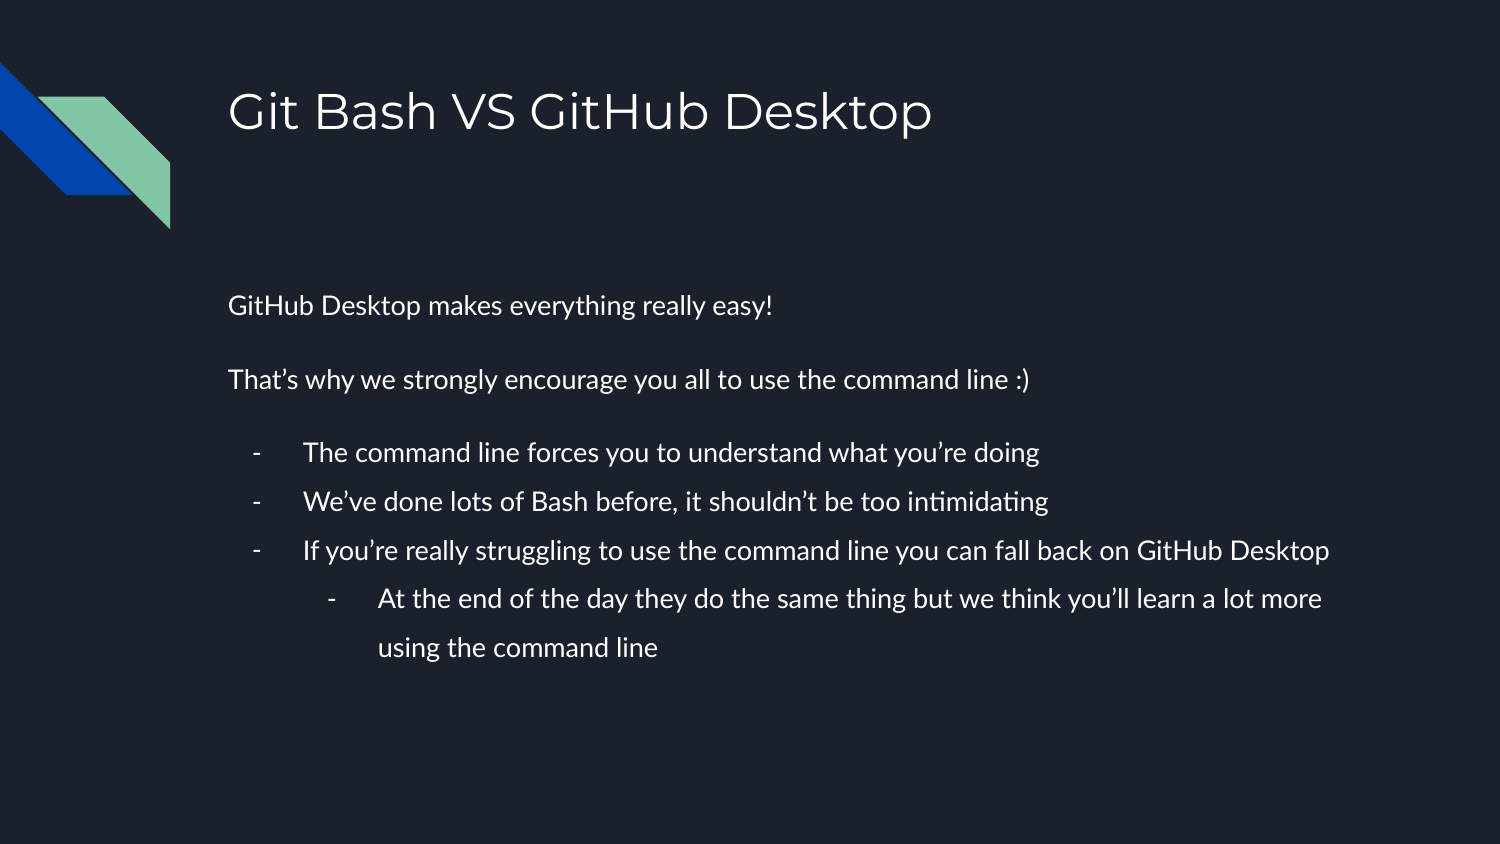

# Git Bash VS GitHub Desktop
GitHub Desktop makes everything really easy!
That’s why we strongly encourage you all to use the command line :)
The command line forces you to understand what you’re doing
We’ve done lots of Bash before, it shouldn’t be too intimidating
If you’re really struggling to use the command line you can fall back on GitHub Desktop
At the end of the day they do the same thing but we think you’ll learn a lot more using the command line